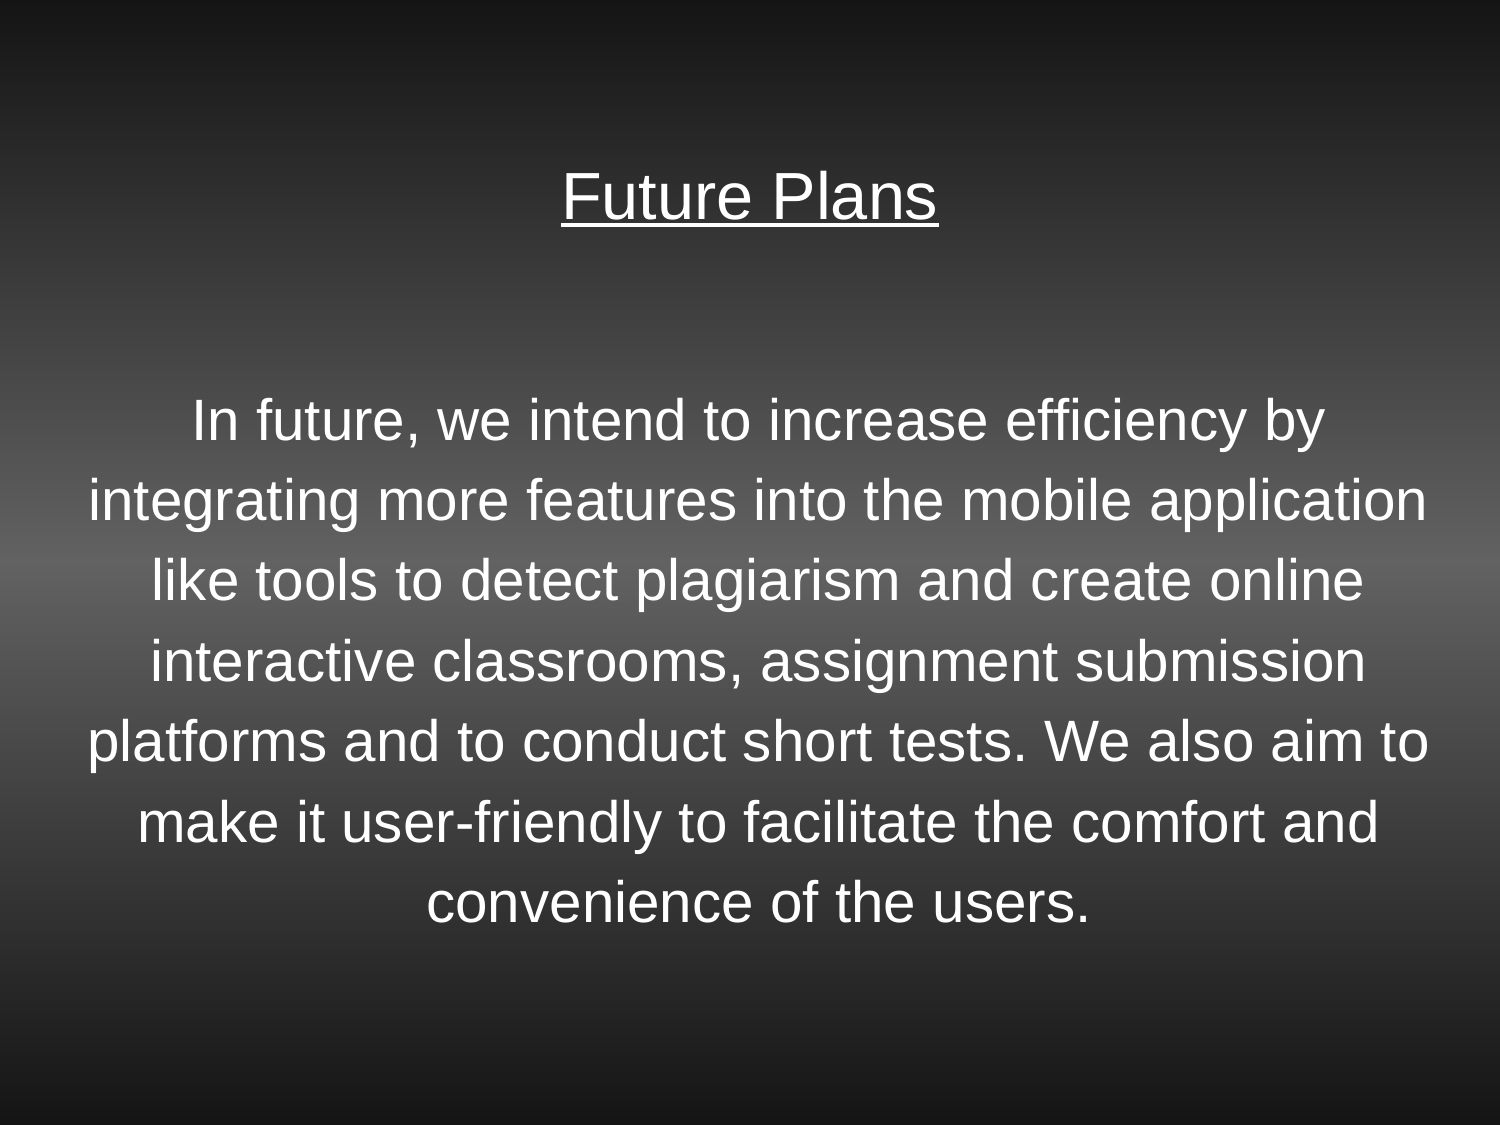

# Future Plans
In future, we intend to increase efficiency by integrating more features into the mobile application like tools to detect plagiarism and create online interactive classrooms, assignment submission platforms and to conduct short tests. We also aim to make it user-friendly to facilitate the comfort and convenience of the users.